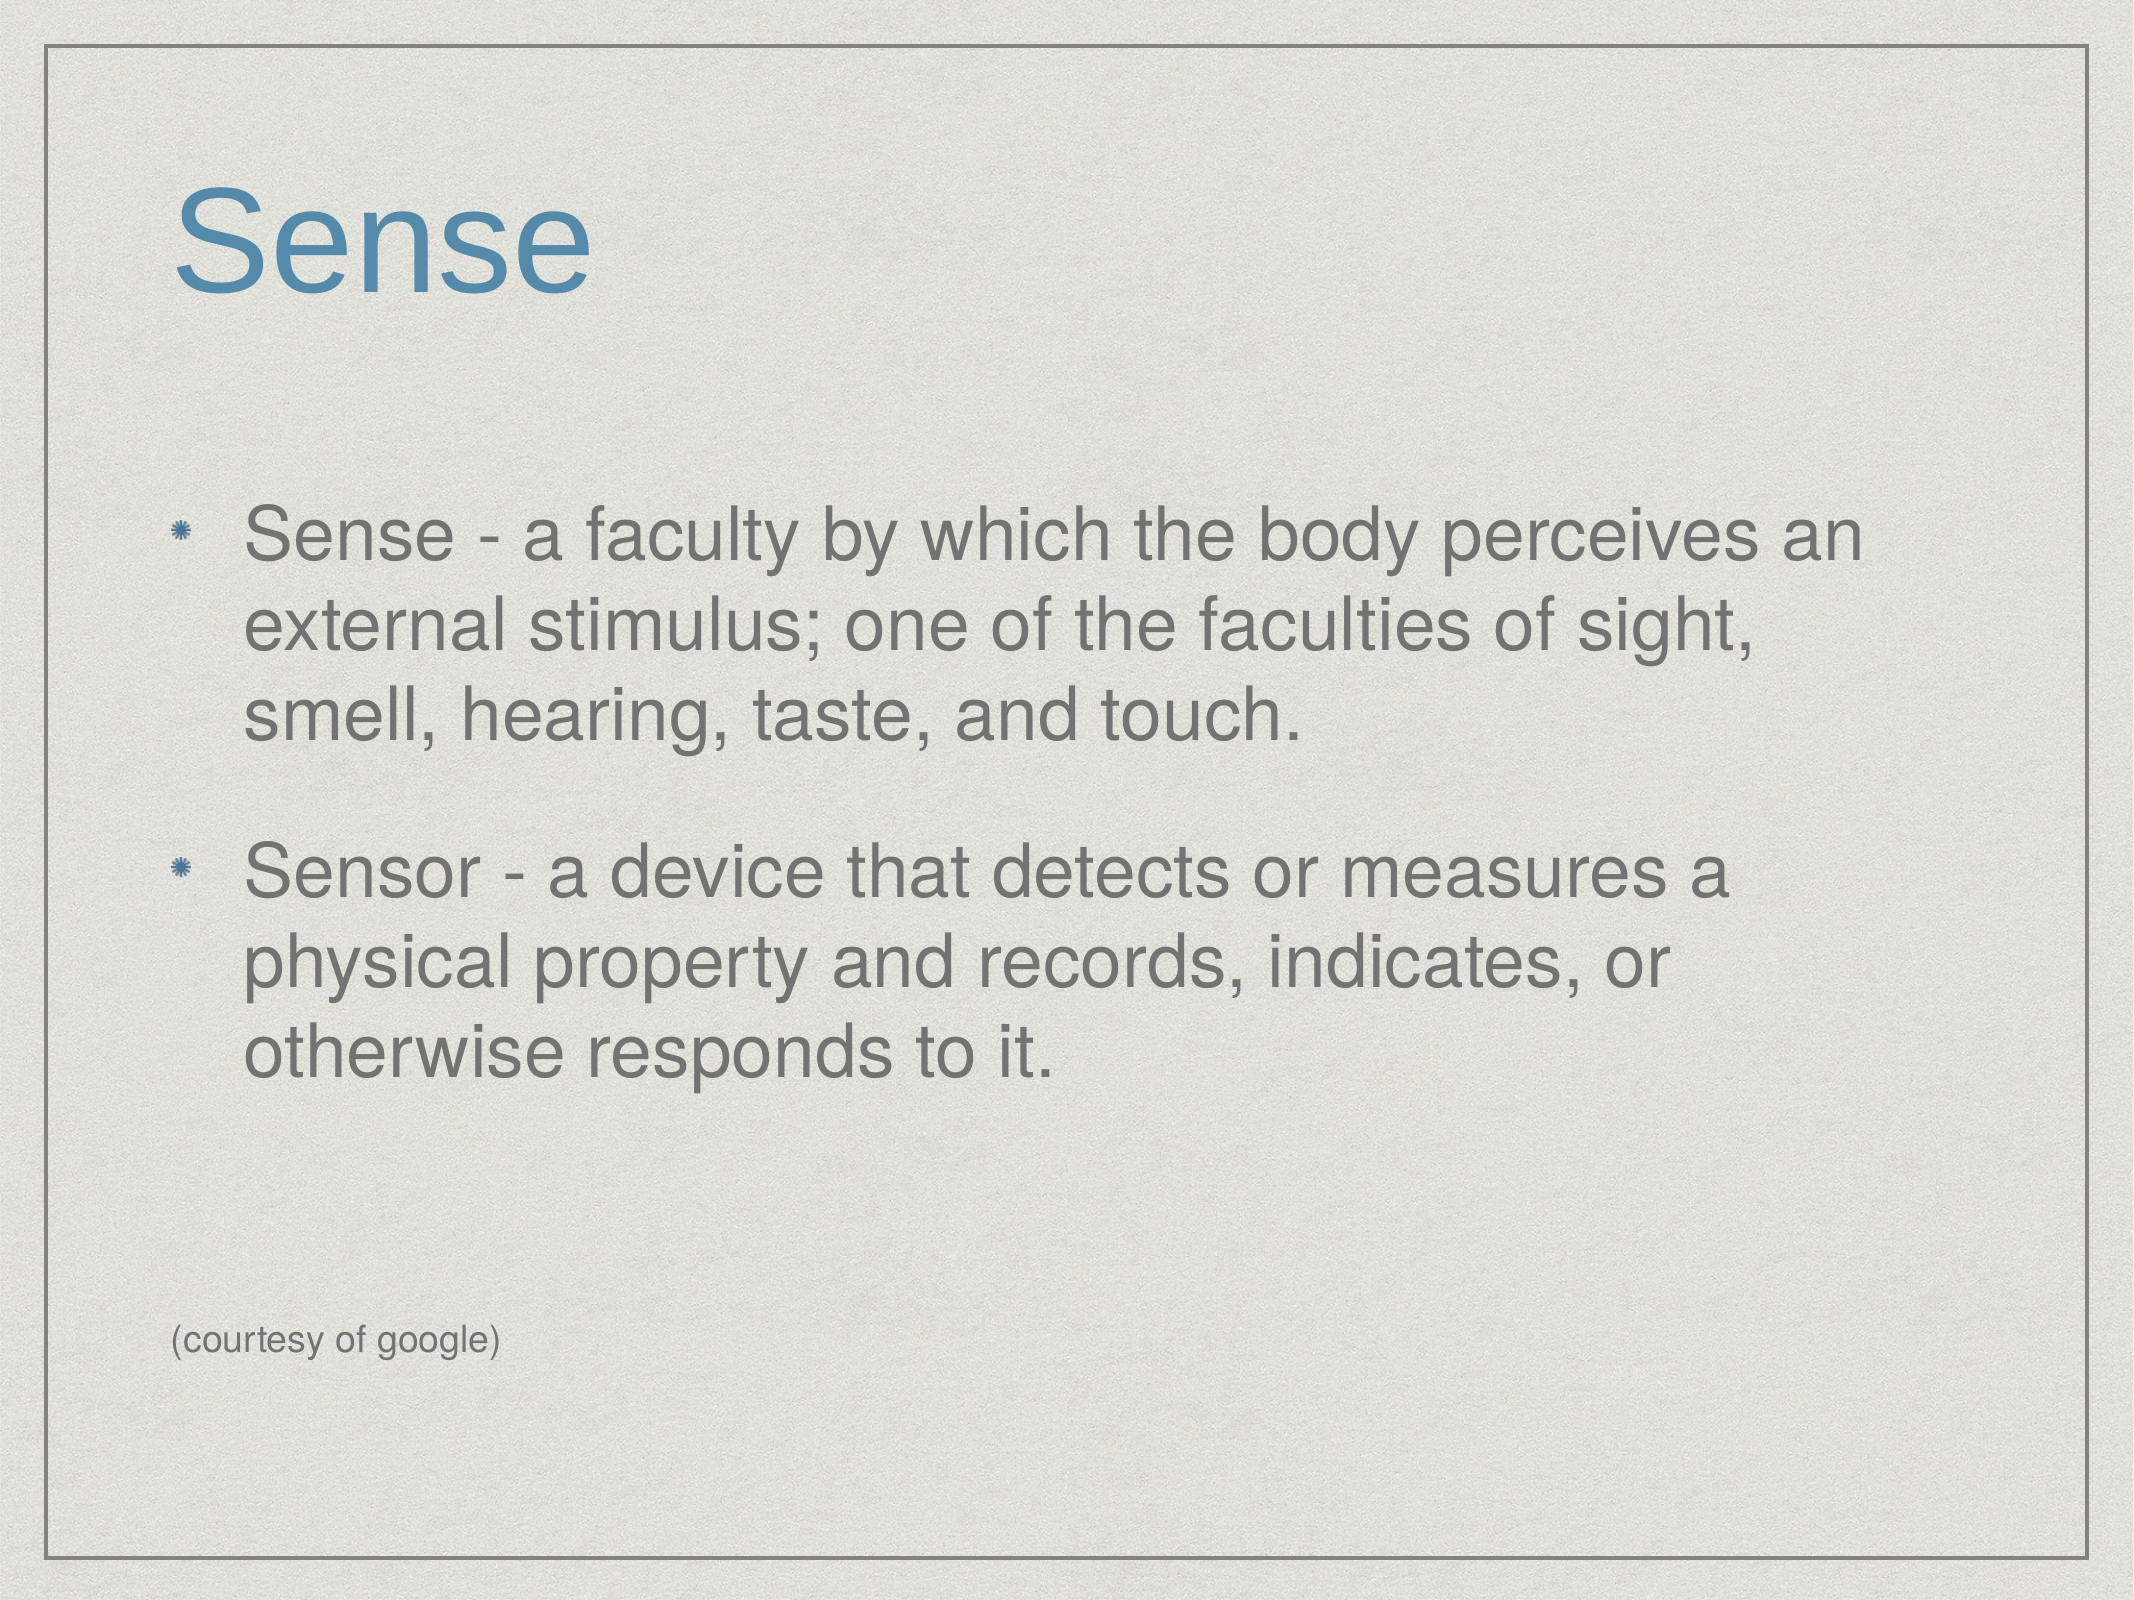

# Sense
Sense - a faculty by which the body perceives an external stimulus; one of the faculties of sight, smell, hearing, taste, and touch.
Sensor - a device that detects or measures a physical property and records, indicates, or otherwise responds to it.

(courtesy of google)